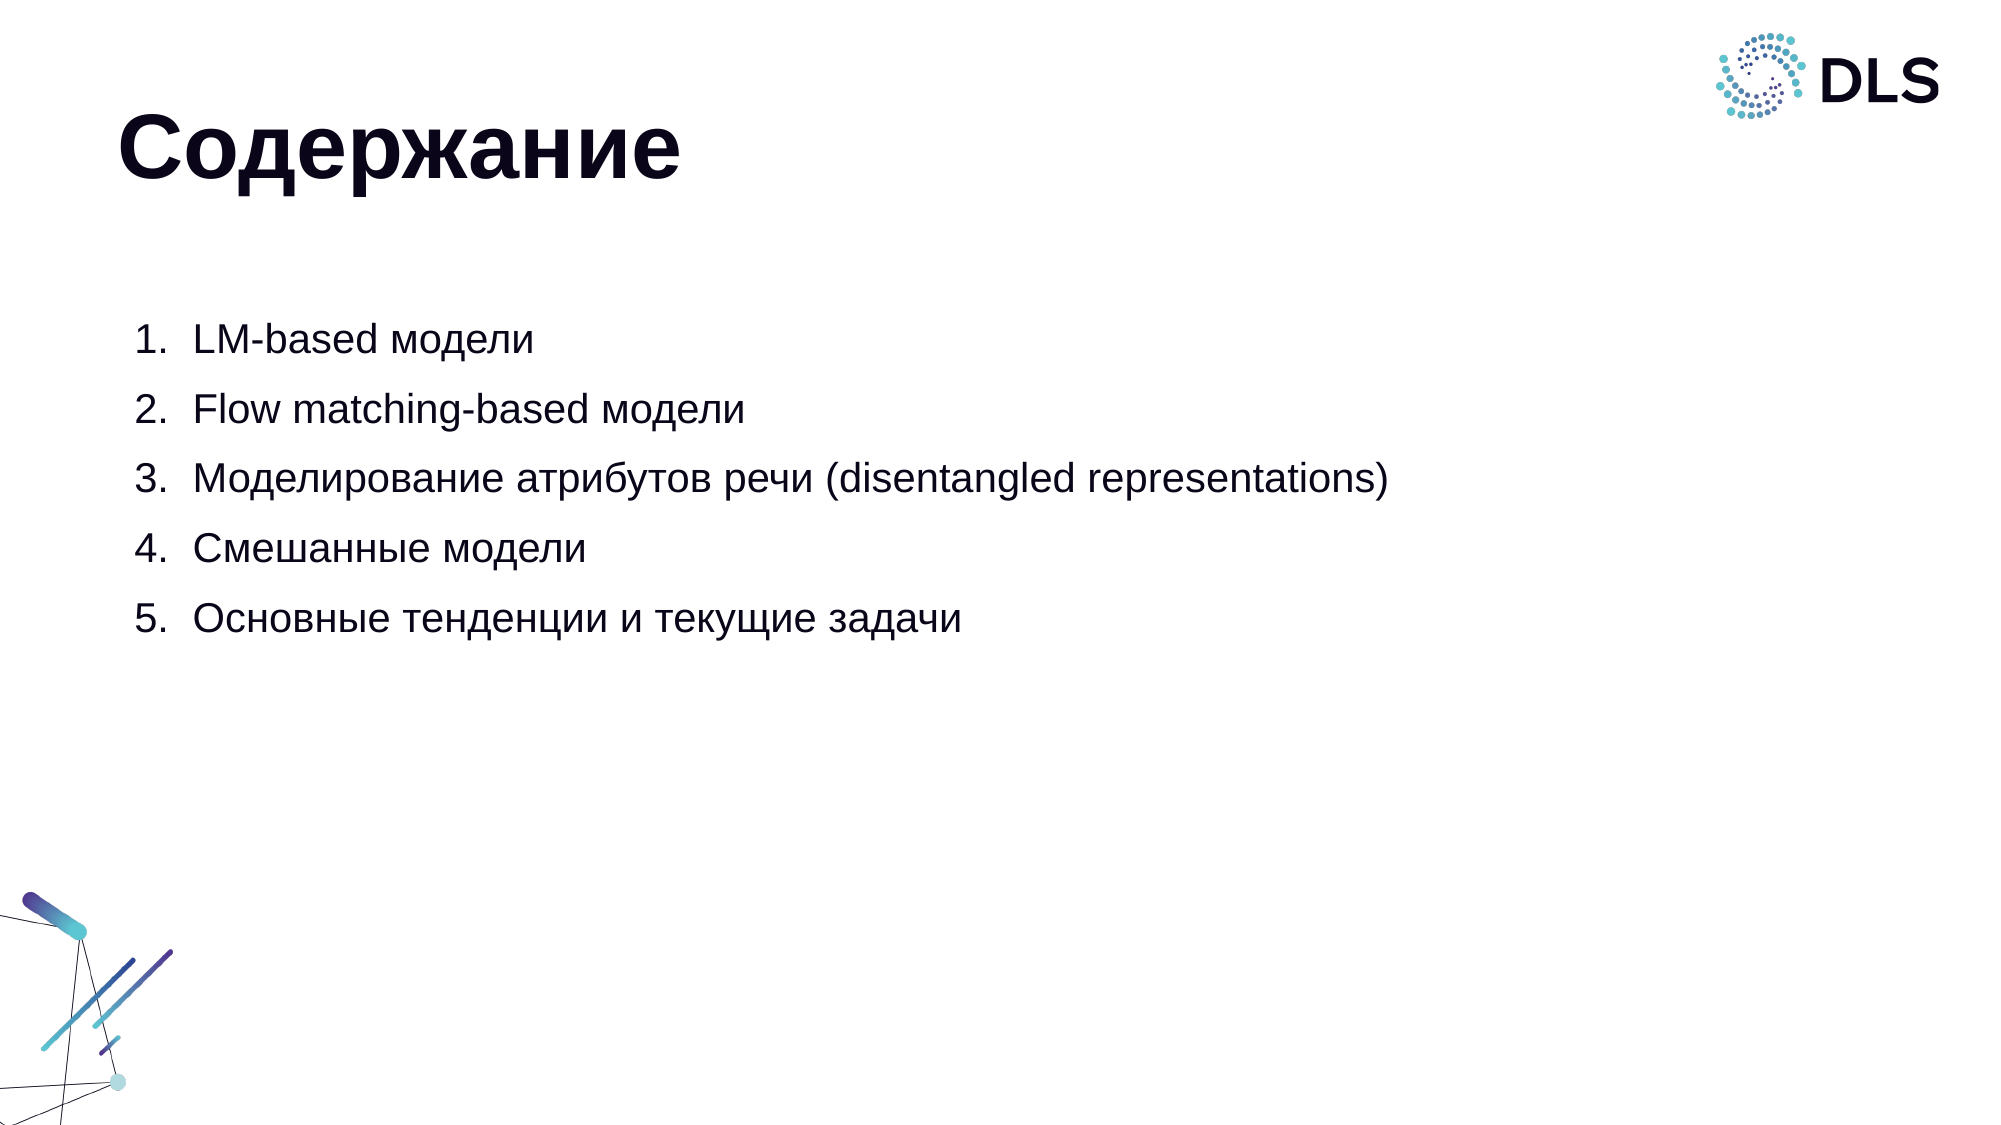

# Содержание
LM-based модели
Flow matching-based модели
Моделирование атрибутов речи (disentangled representations)
Смешанные модели
Основные тенденции и текущие задачи